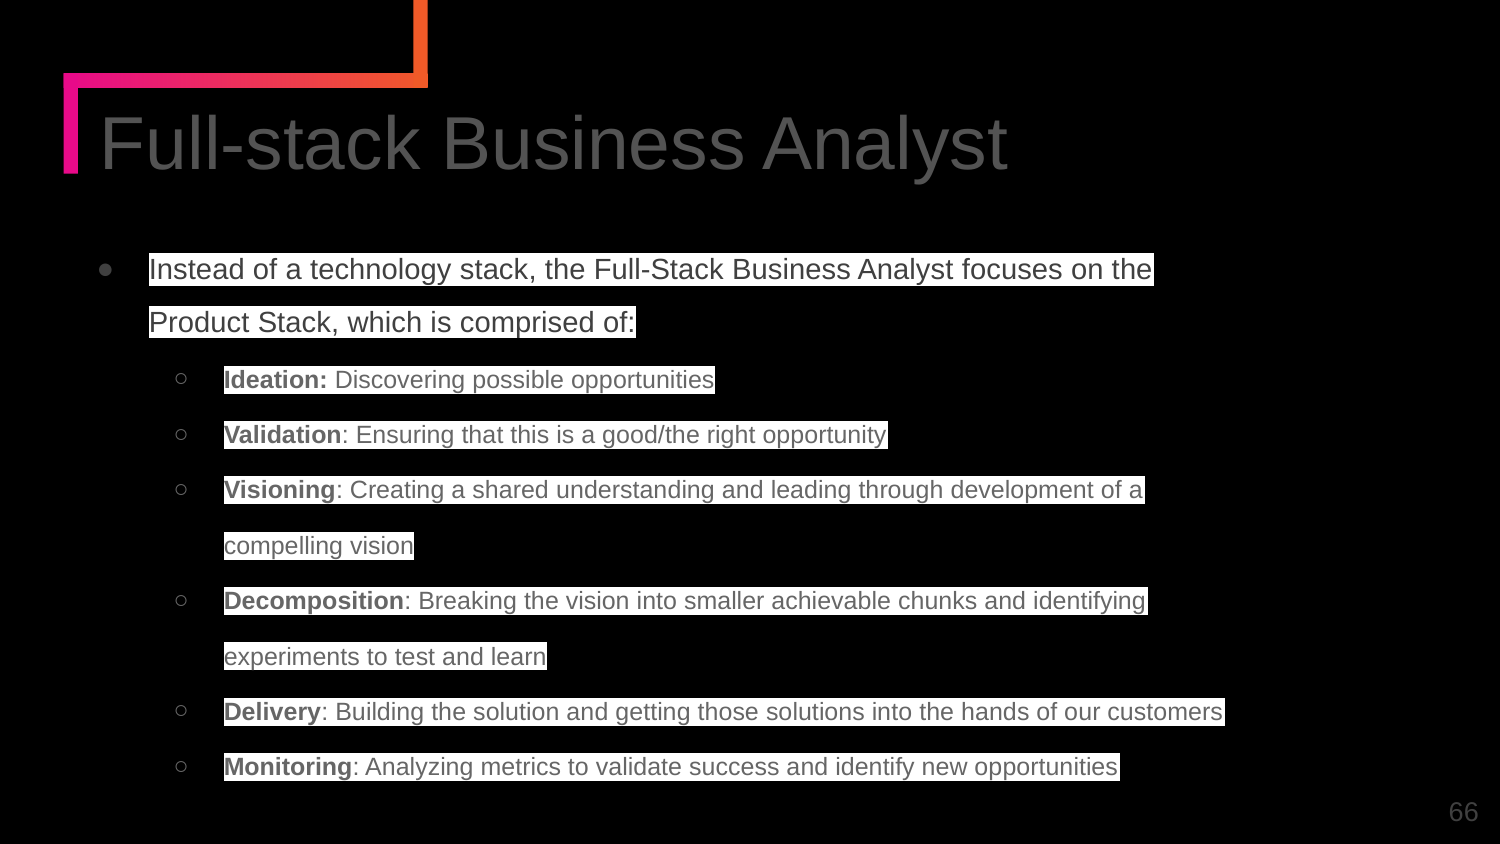

Full-stack Business Analyst
Instead of a technology stack, the Full-Stack Business Analyst focuses on the Product Stack, which is comprised of:
Ideation: Discovering possible opportunities
Validation: Ensuring that this is a good/the right opportunity
Visioning: Creating a shared understanding and leading through development of a compelling vision
Decomposition: Breaking the vision into smaller achievable chunks and identifying experiments to test and learn
Delivery: Building the solution and getting those solutions into the hands of our customers
Monitoring: Analyzing metrics to validate success and identify new opportunities

66